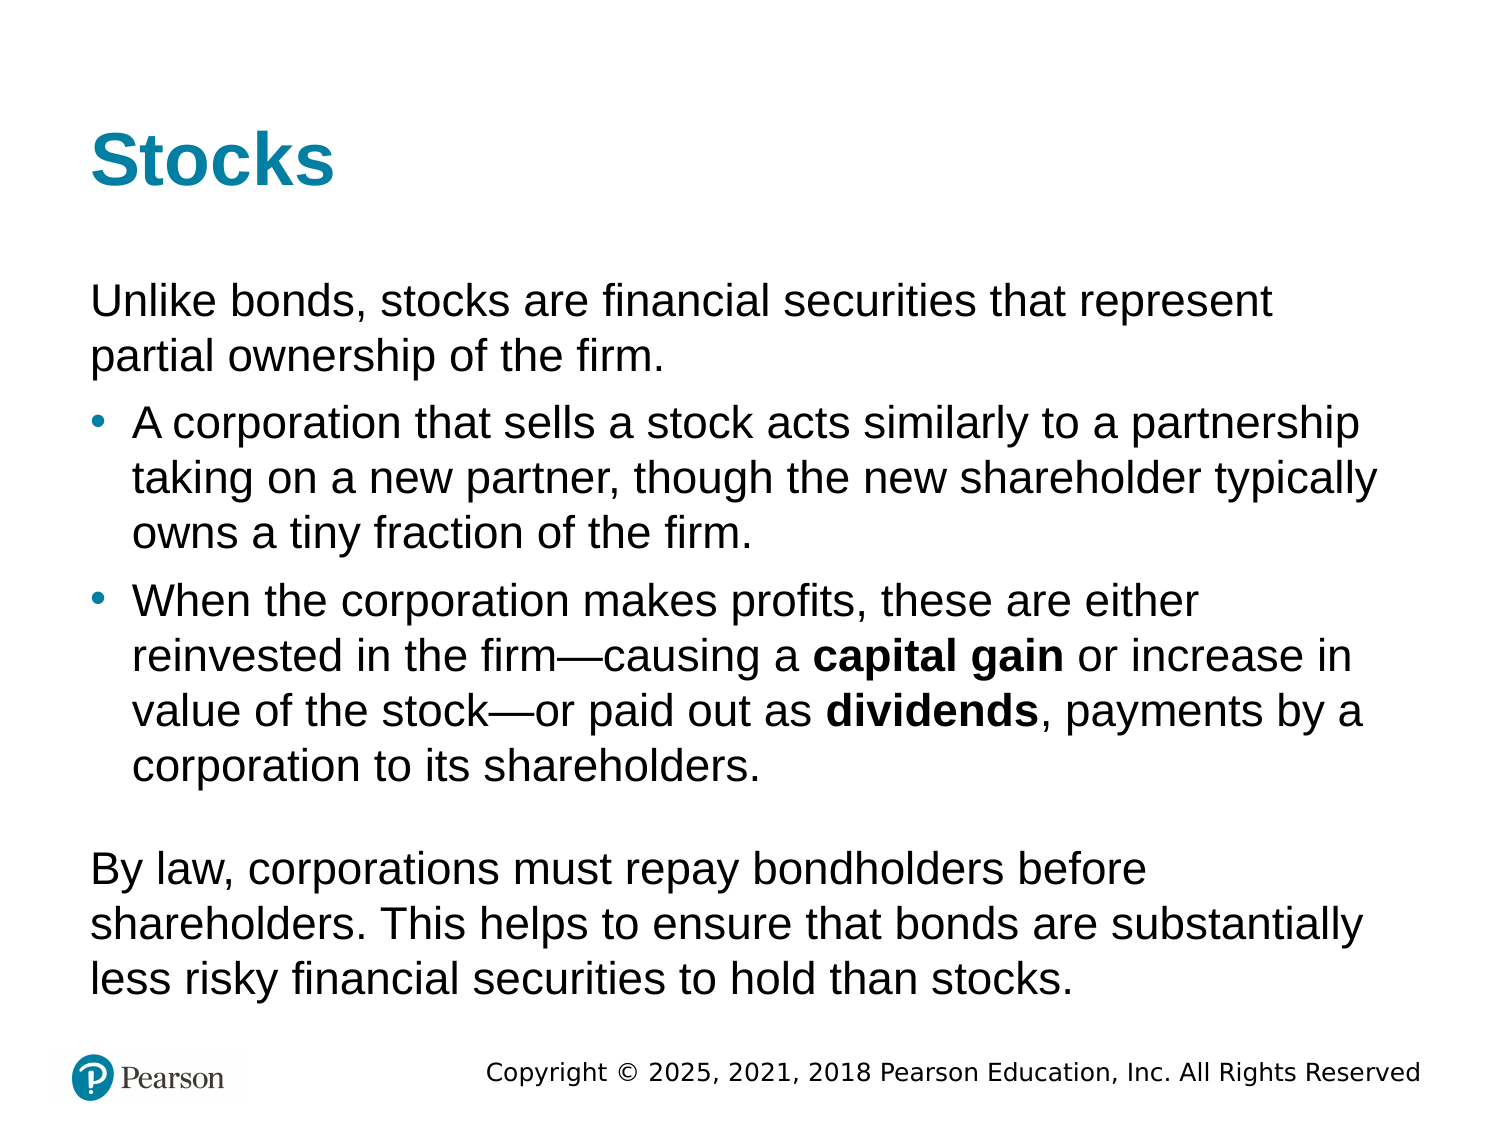

# Stocks
Unlike bonds, stocks are financial securities that represent partial ownership of the firm.
A corporation that sells a stock acts similarly to a partnership taking on a new partner, though the new shareholder typically owns a tiny fraction of the firm.
When the corporation makes profits, these are either reinvested in the firm—causing a capital gain or increase in value of the stock—or paid out as dividends, payments by a corporation to its shareholders.
By law, corporations must repay bondholders before shareholders. This helps to ensure that bonds are substantially less risky financial securities to hold than stocks.